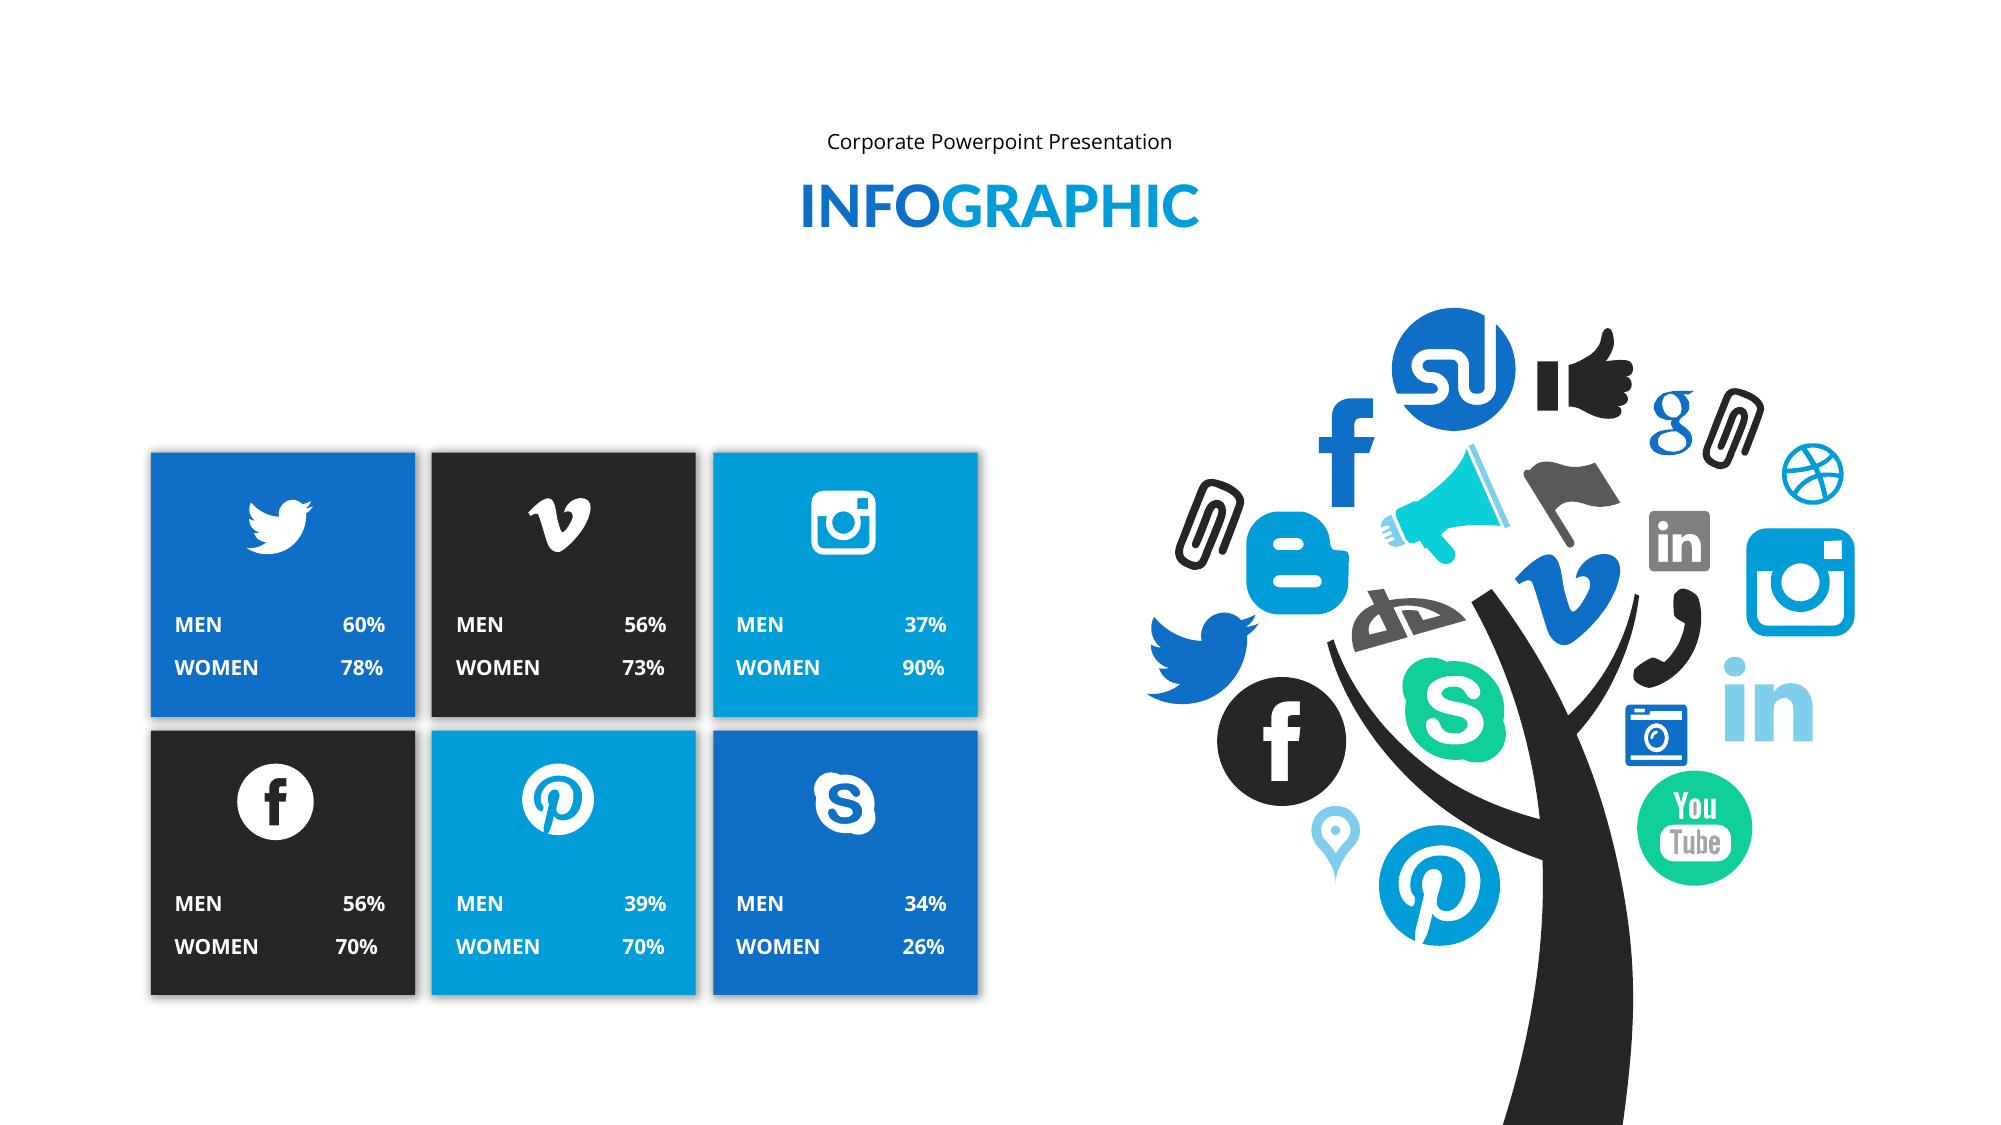

Corporate Powerpoint Presentation
INFOGRAPHIC

MEN                      60%
WOMEN               78%

MEN                      56%
WOMEN               73%

MEN                      37%
WOMEN               90%

MEN                      56%
WOMEN              70%

MEN                      39%
WOMEN               70%

MEN                      34%
WOMEN               26%